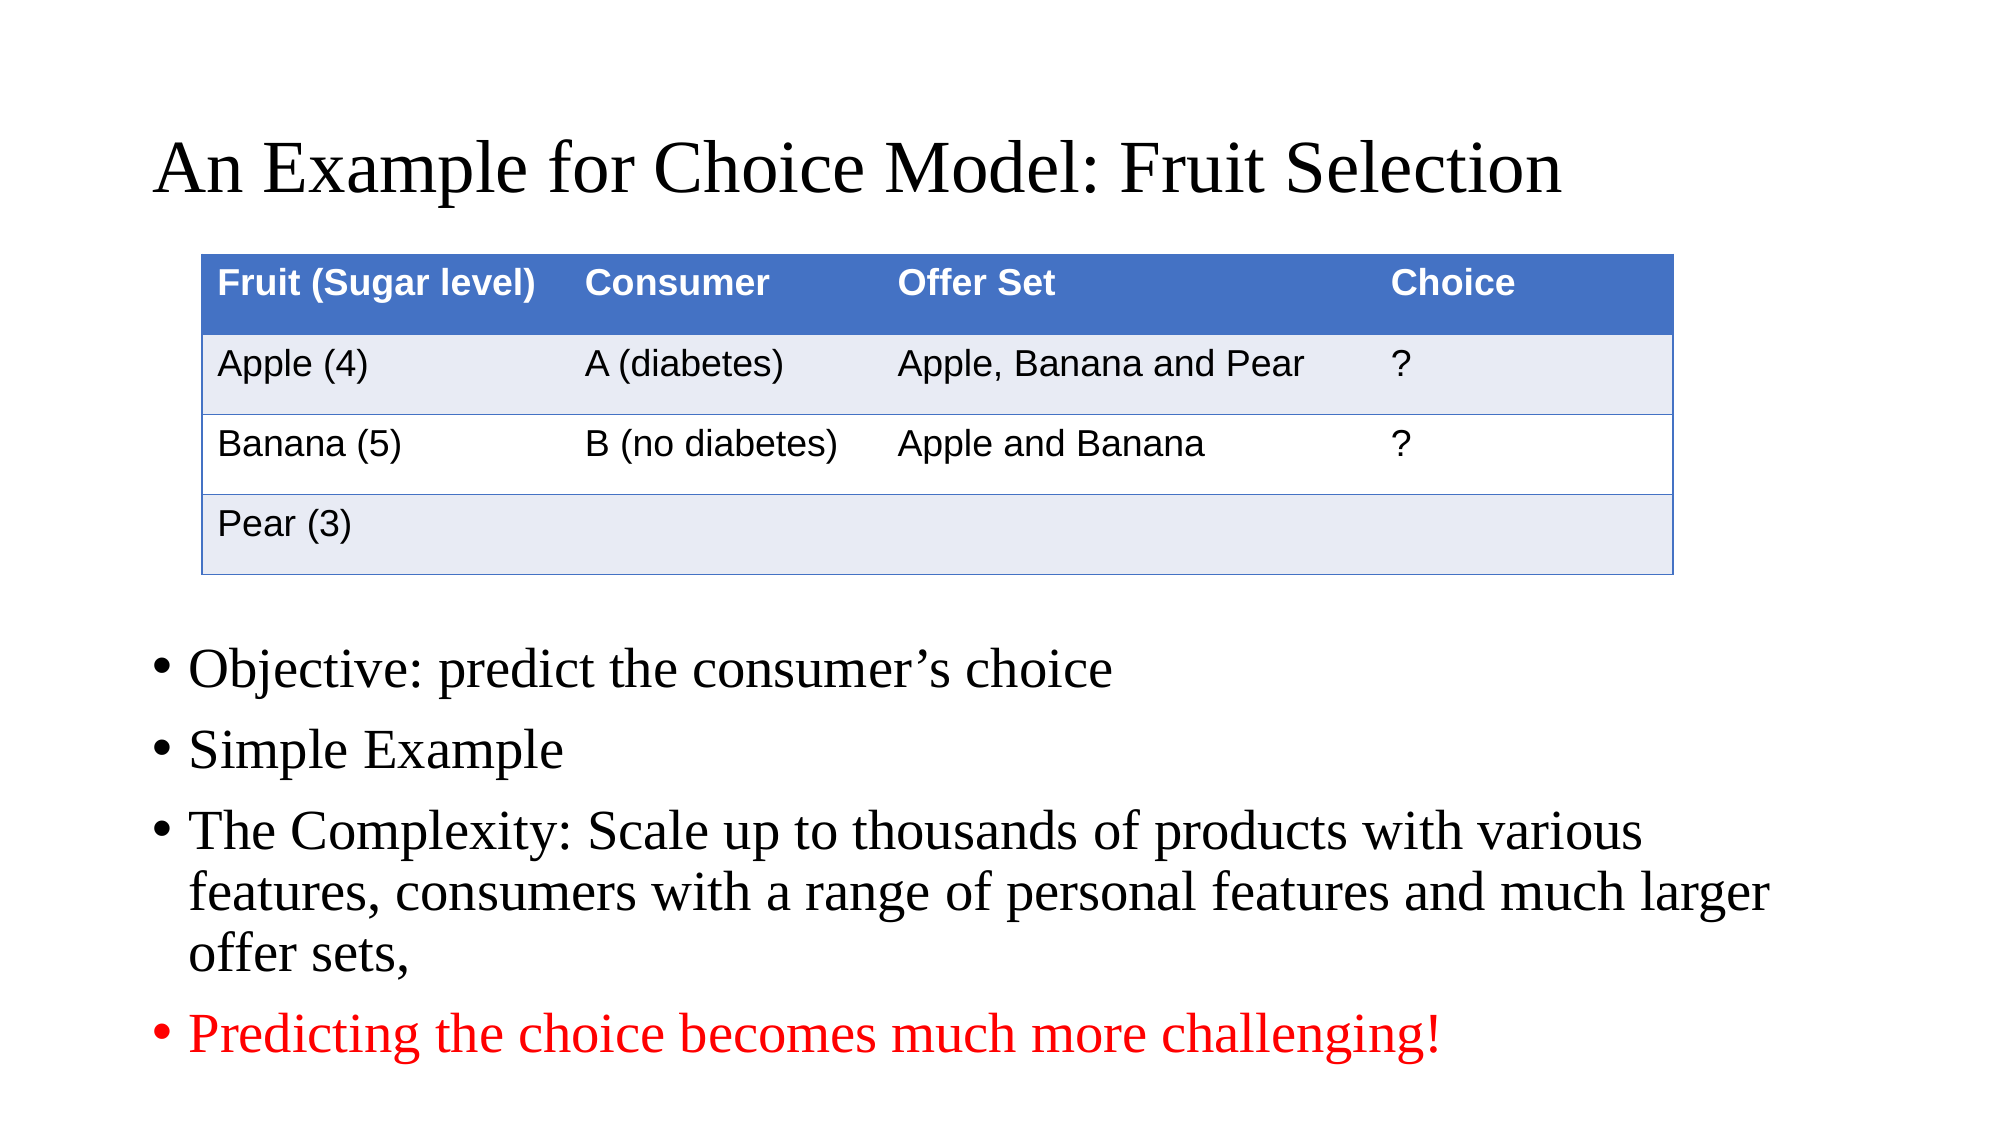

# An Example for Choice Model: Fruit Selection
| Fruit (Sugar level) | Consumer | Offer Set | Choice |
| --- | --- | --- | --- |
| Apple (4) | A (diabetes) | Apple, Banana and Pear | ? |
| Banana (5) | B (no diabetes) | Apple and Banana | ? |
| Pear (3) |  |  |  |

Objective: predict the consumer’s choice
Simple Example
The Complexity: Scale up to thousands of products with various features, consumers with a range of personal features and much larger offer sets,
Predicting the choice becomes much more challenging!